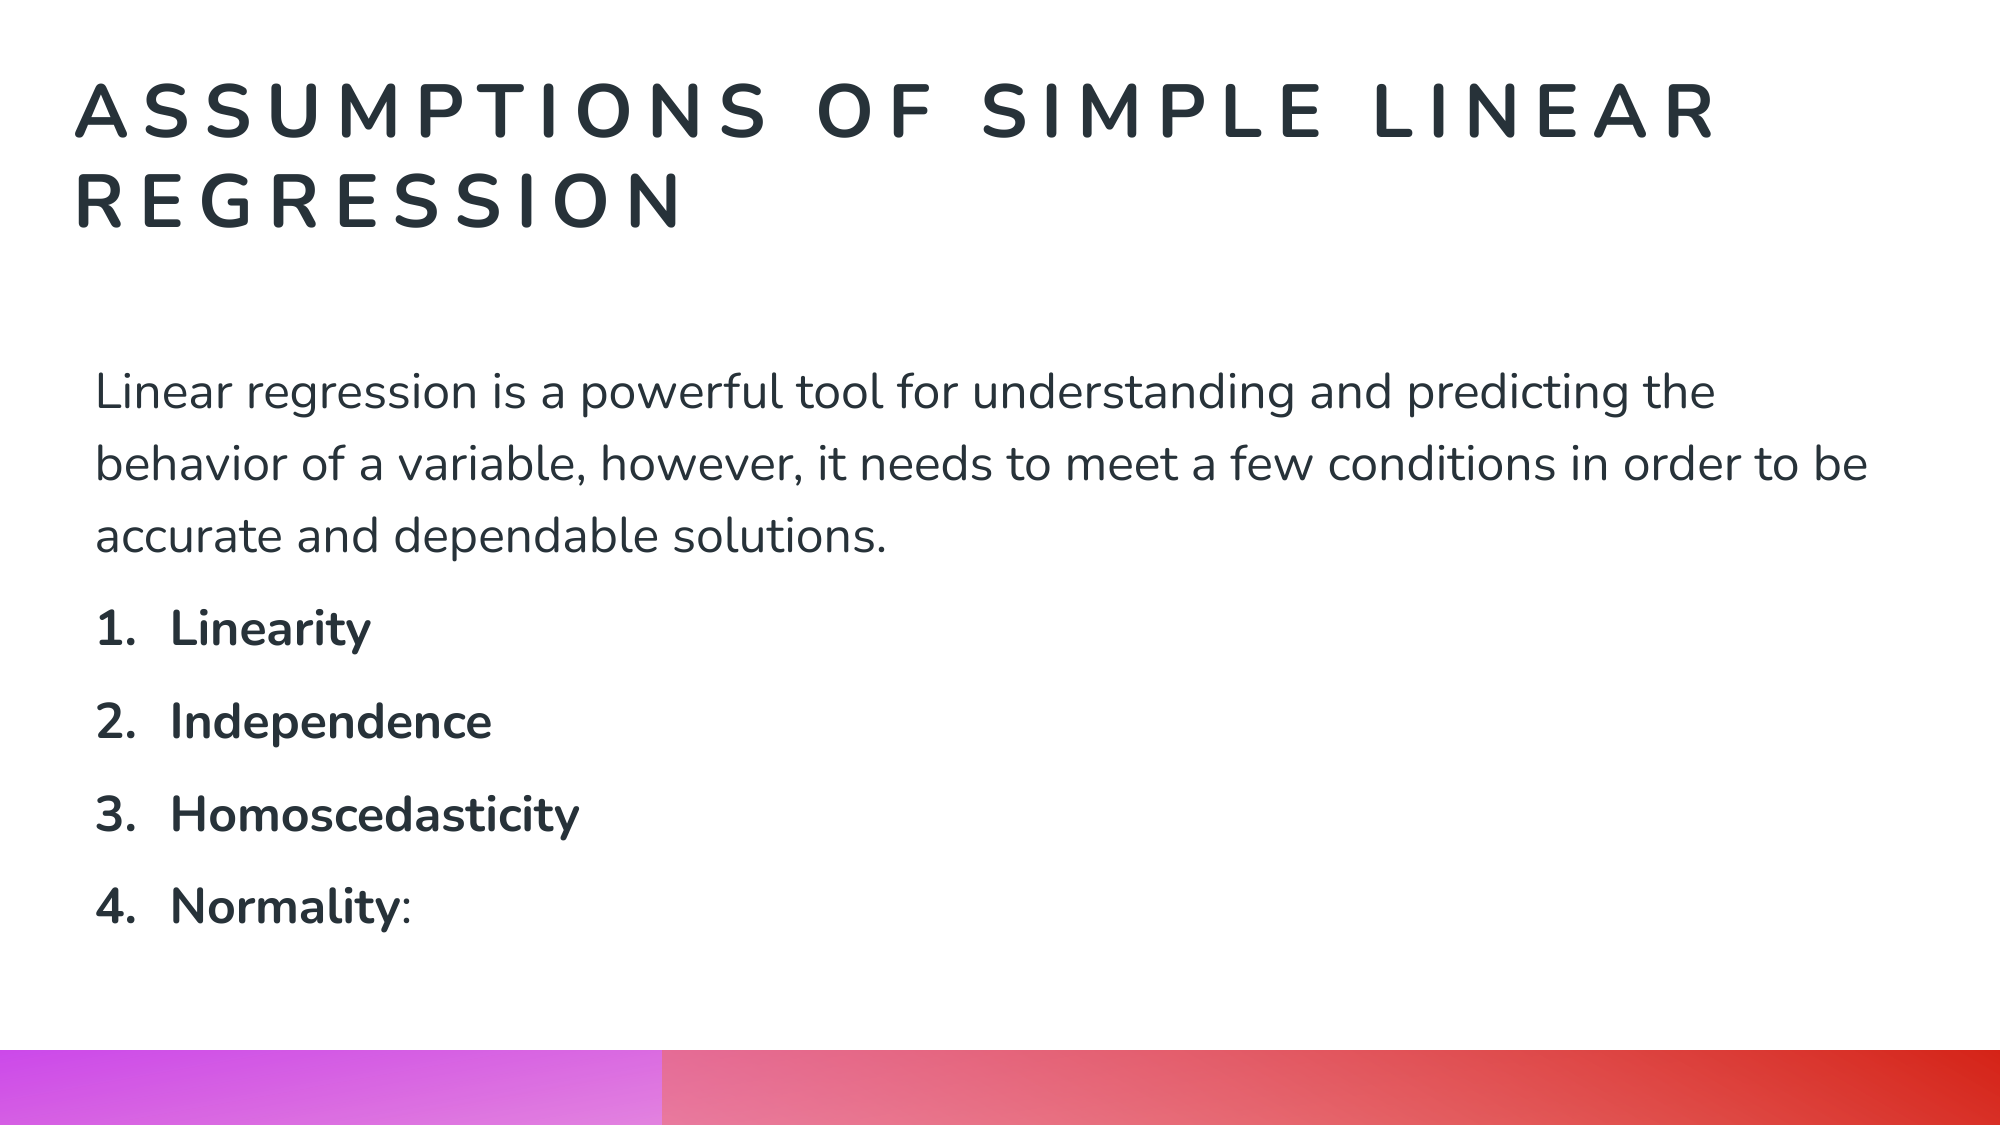

# Assumptions of Simple Linear RegressioN
Linear regression is a powerful tool for understanding and predicting the behavior of a variable, however, it needs to meet a few conditions in order to be accurate and dependable solutions.
Linearity
Independence
Homoscedasticity
Normality: